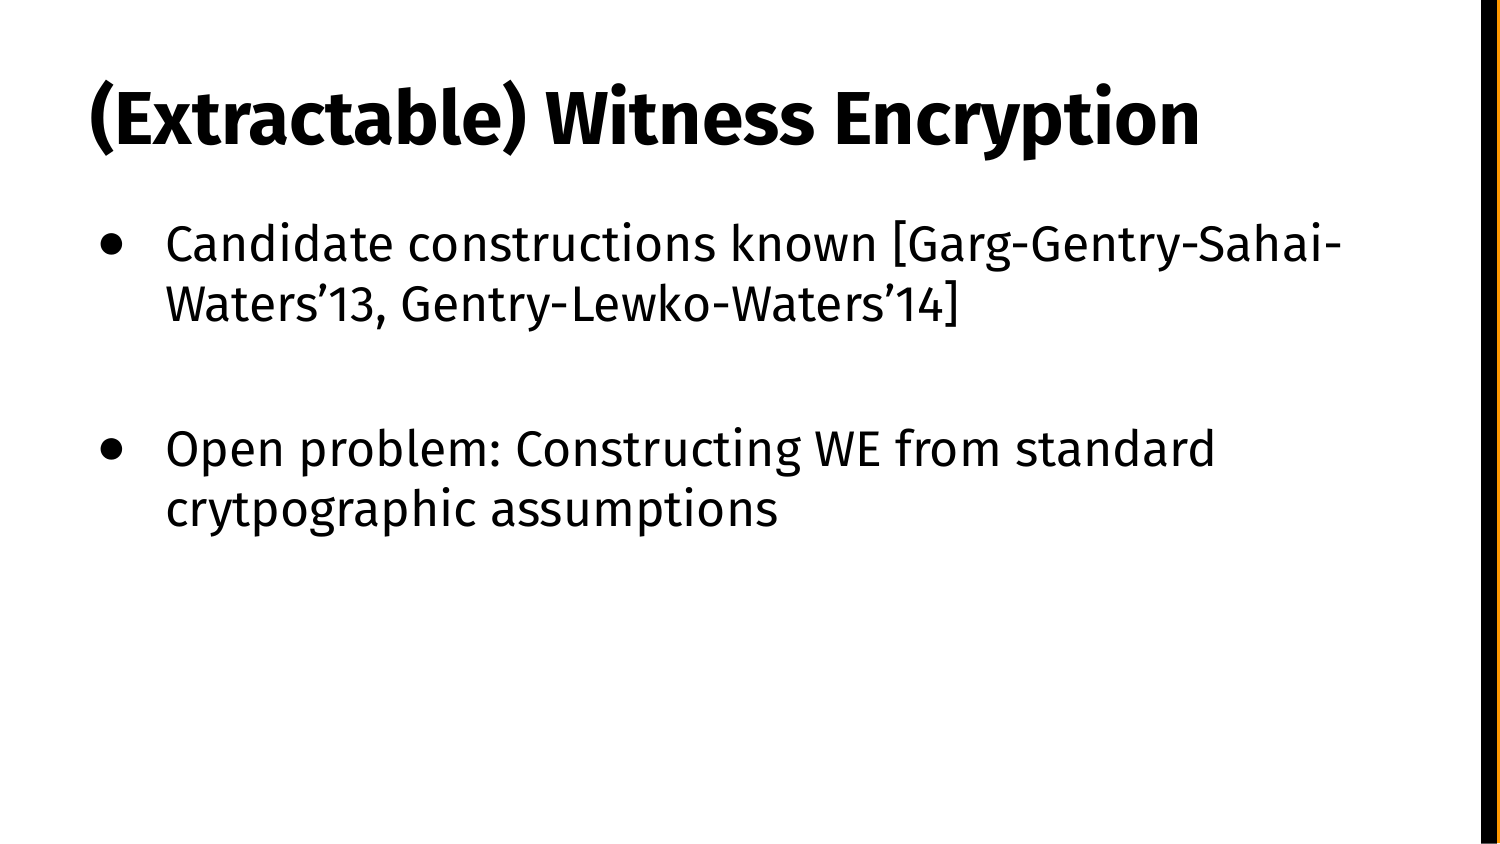

# (Extractable) Witness Encryption
Candidate constructions known [Garg-Gentry-Sahai-Waters’13, Gentry-Lewko-Waters’14]

Open problem: Constructing WE from standard crytpographic assumptions